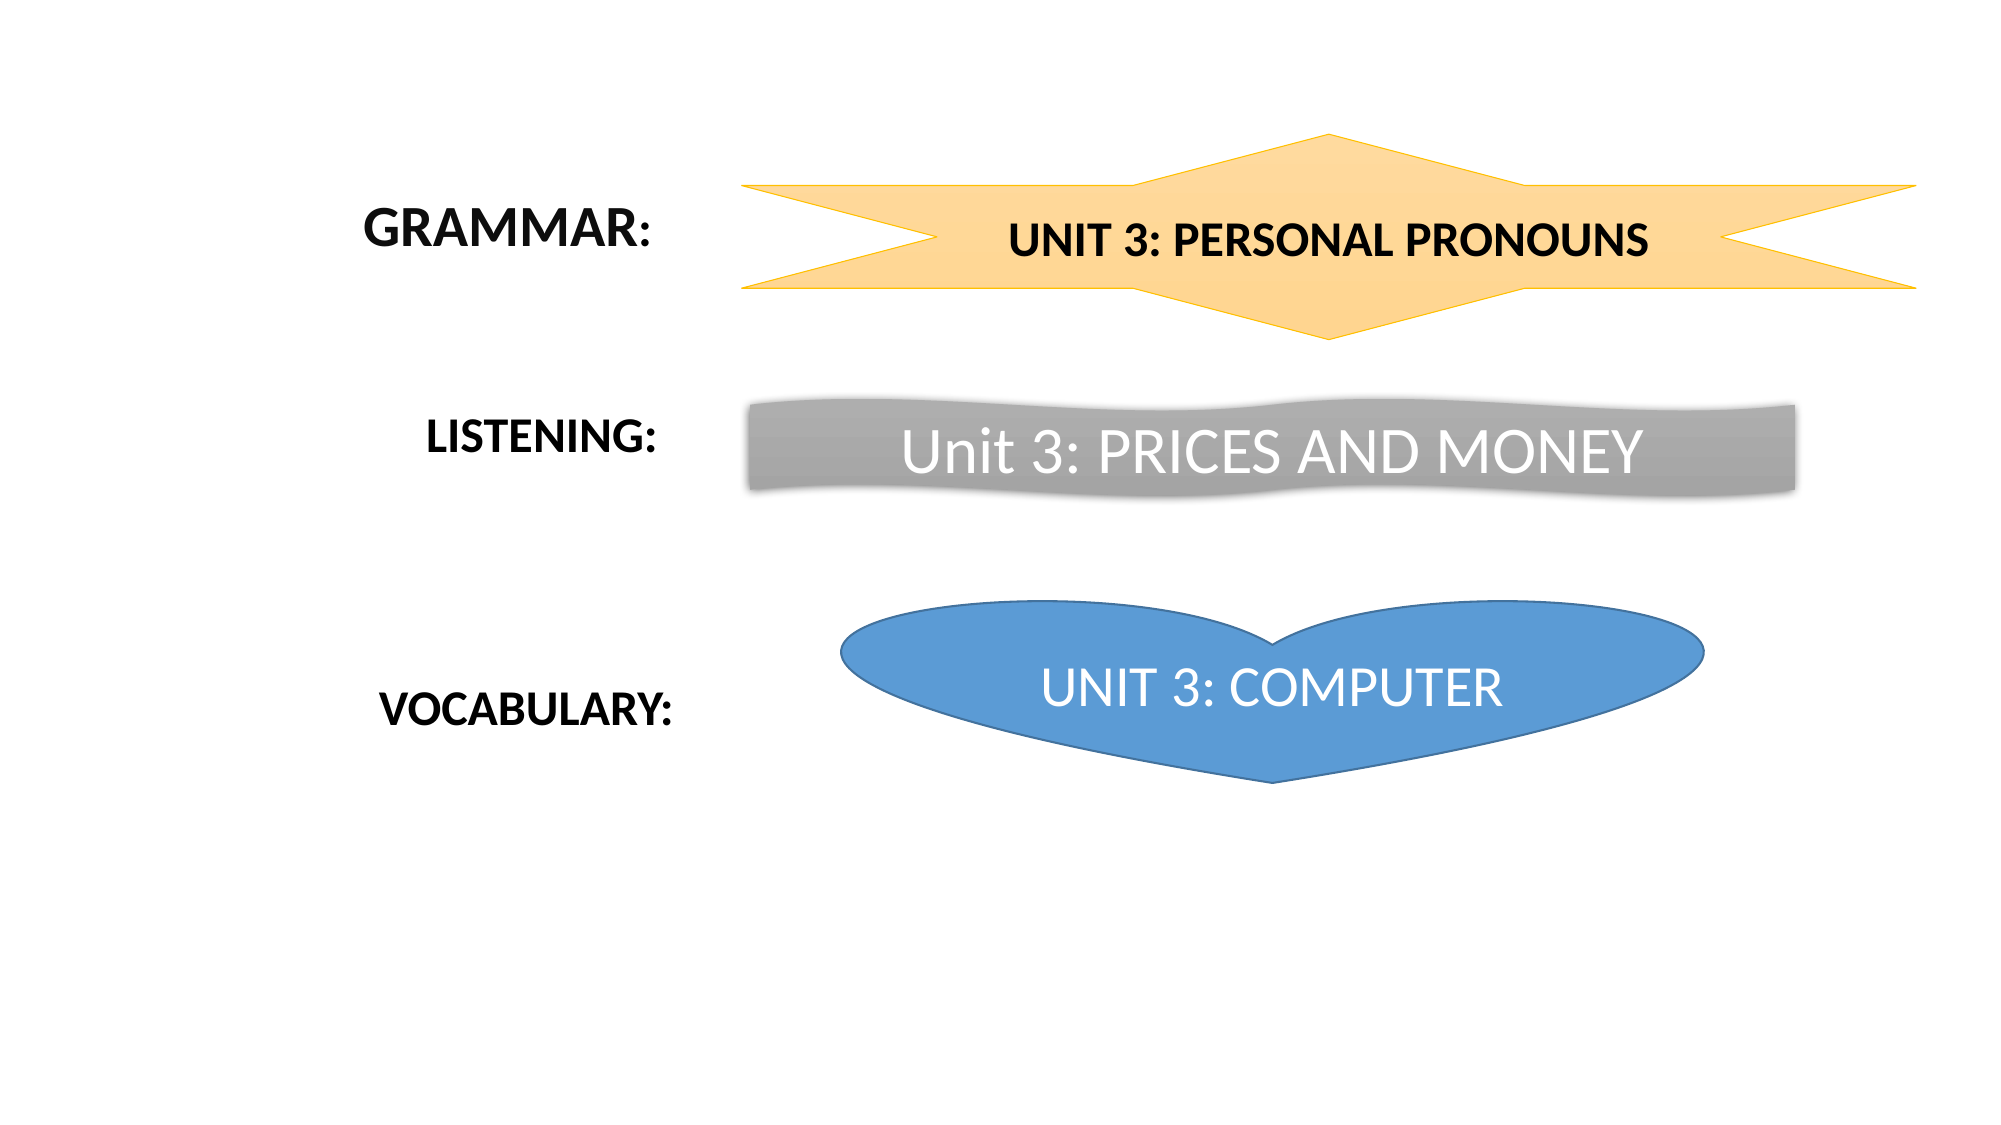

UNIT 3: PERSONAL PRONOUNS
GRAMMAR:
Unit 3: PRICES AND MONEY
LISTENING:
UNIT 3: COMPUTER
VOCABULARY: